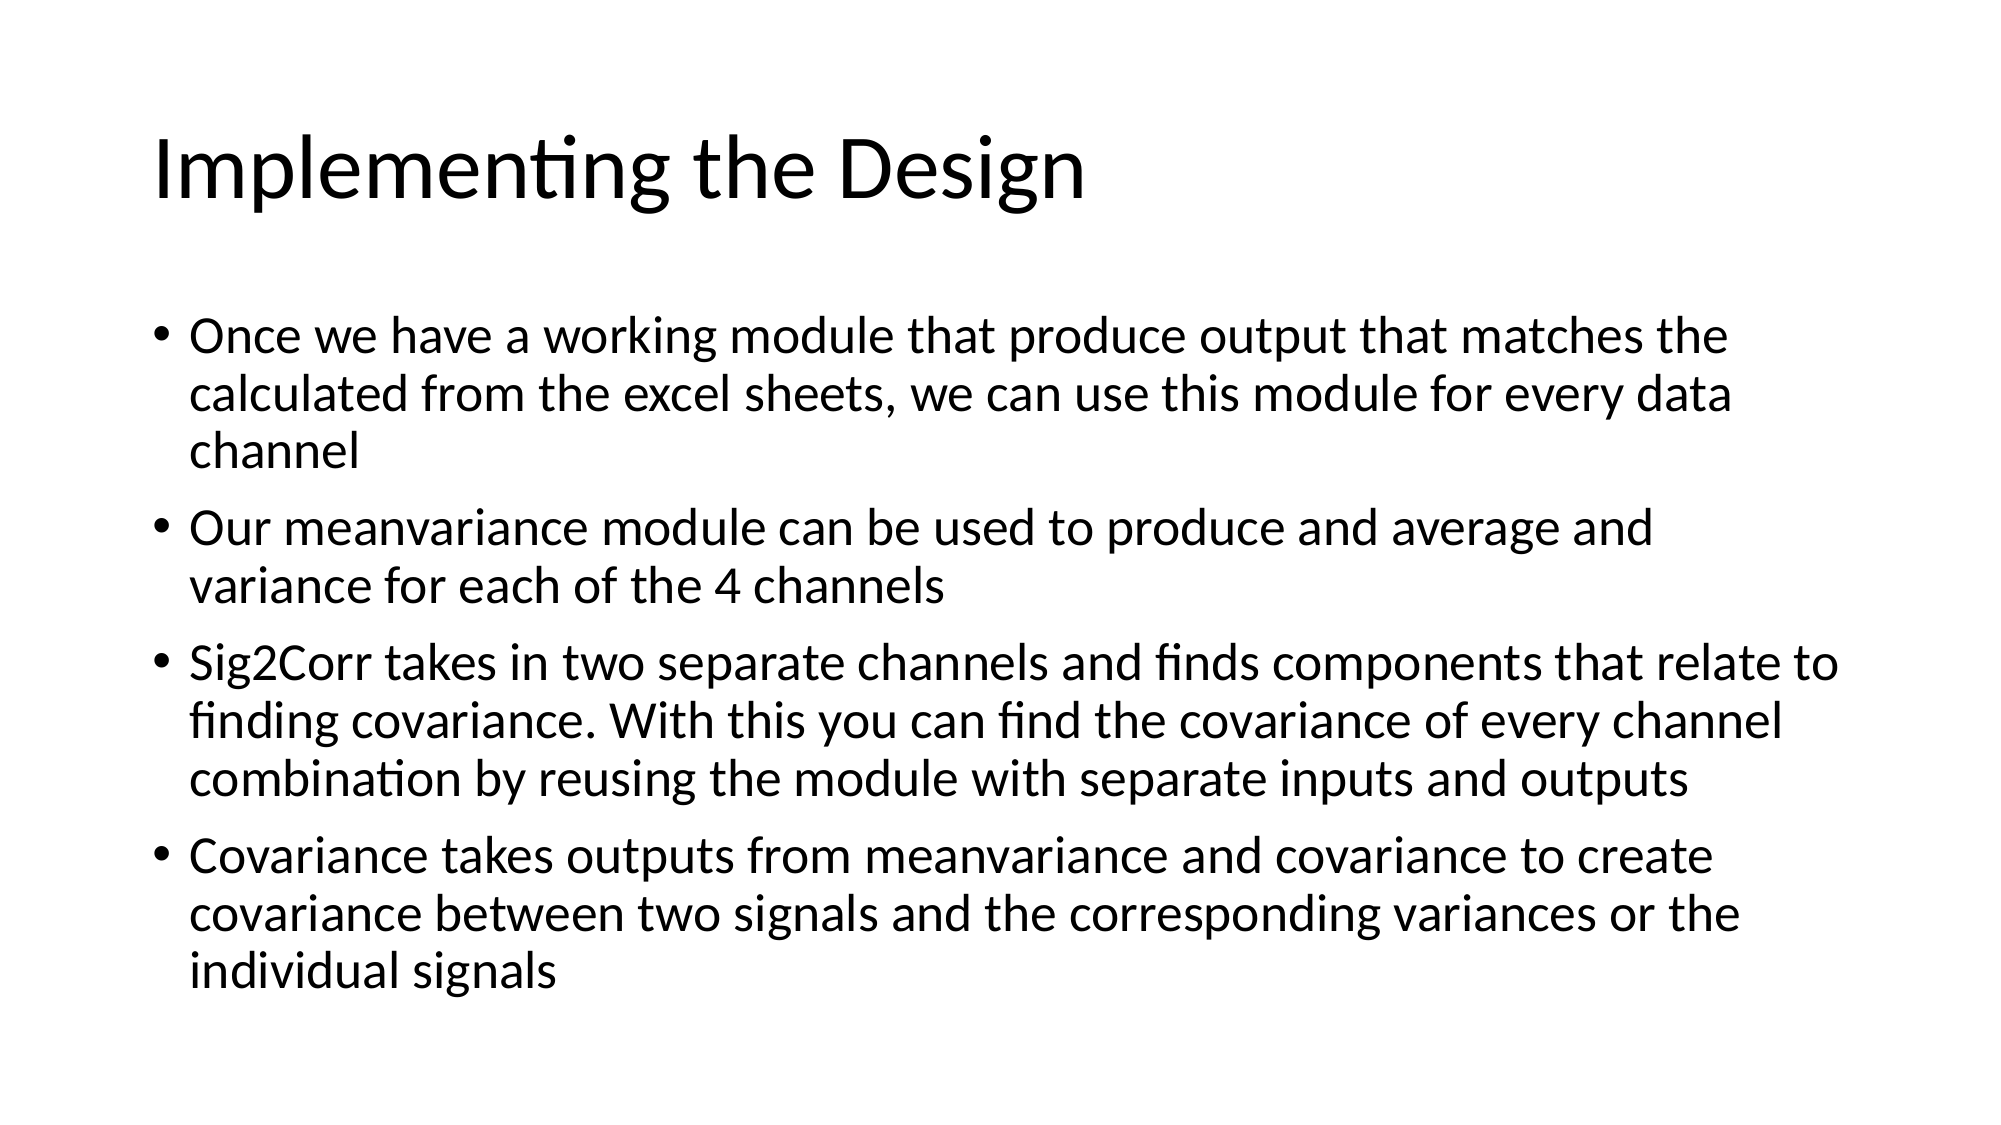

# Implementing the Design
Once we have a working module that produce output that matches the calculated from the excel sheets, we can use this module for every data channel
Our meanvariance module can be used to produce and average and variance for each of the 4 channels
Sig2Corr takes in two separate channels and finds components that relate to finding covariance. With this you can find the covariance of every channel combination by reusing the module with separate inputs and outputs
Covariance takes outputs from meanvariance and covariance to create covariance between two signals and the corresponding variances or the individual signals